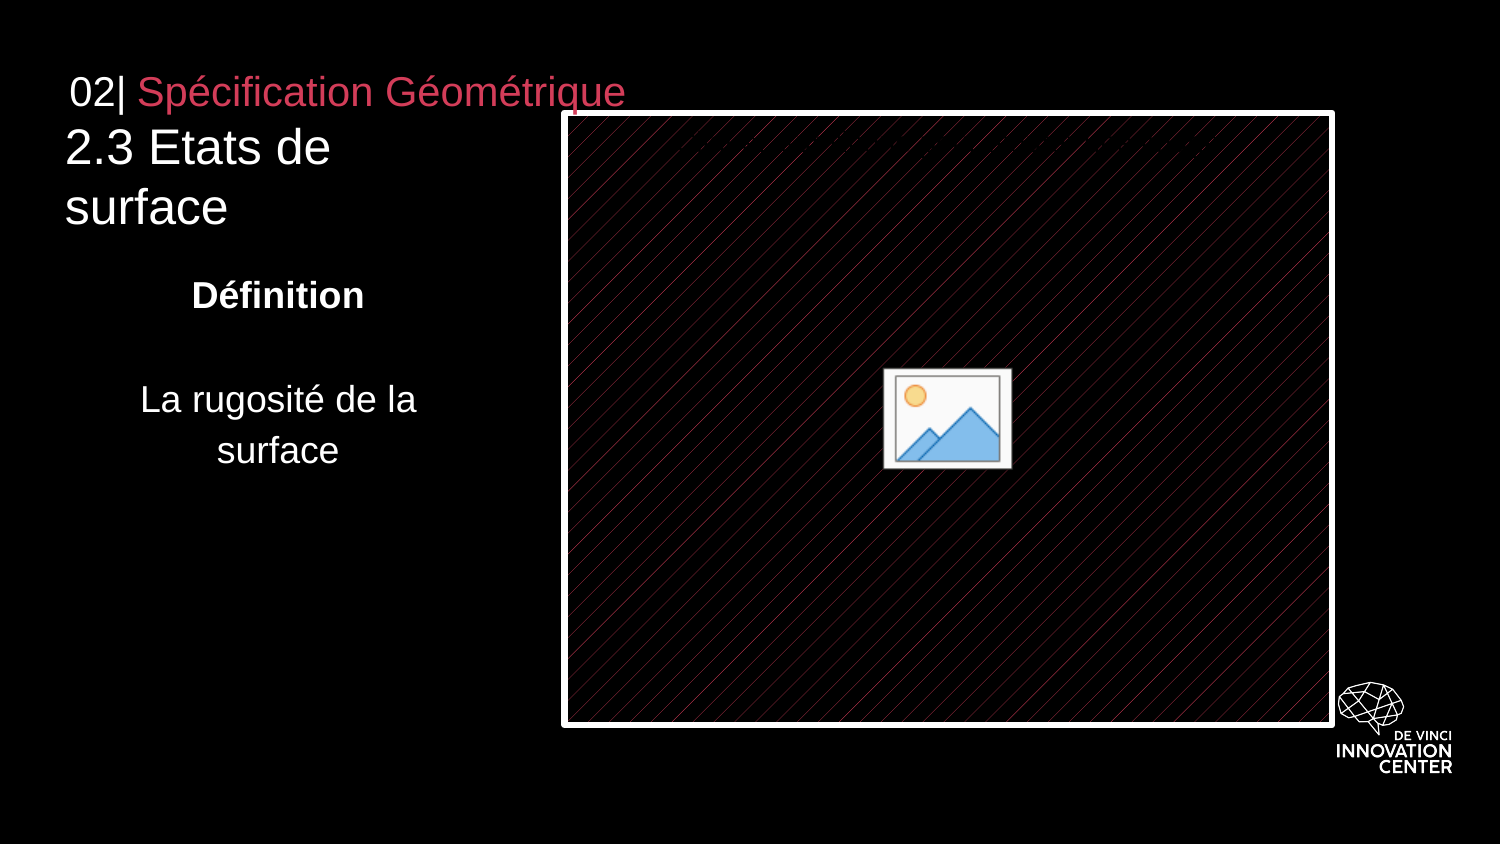

02|
Spécification Géométrique

# 2.3 Etats de surface
Définition

La rugosité de la surface